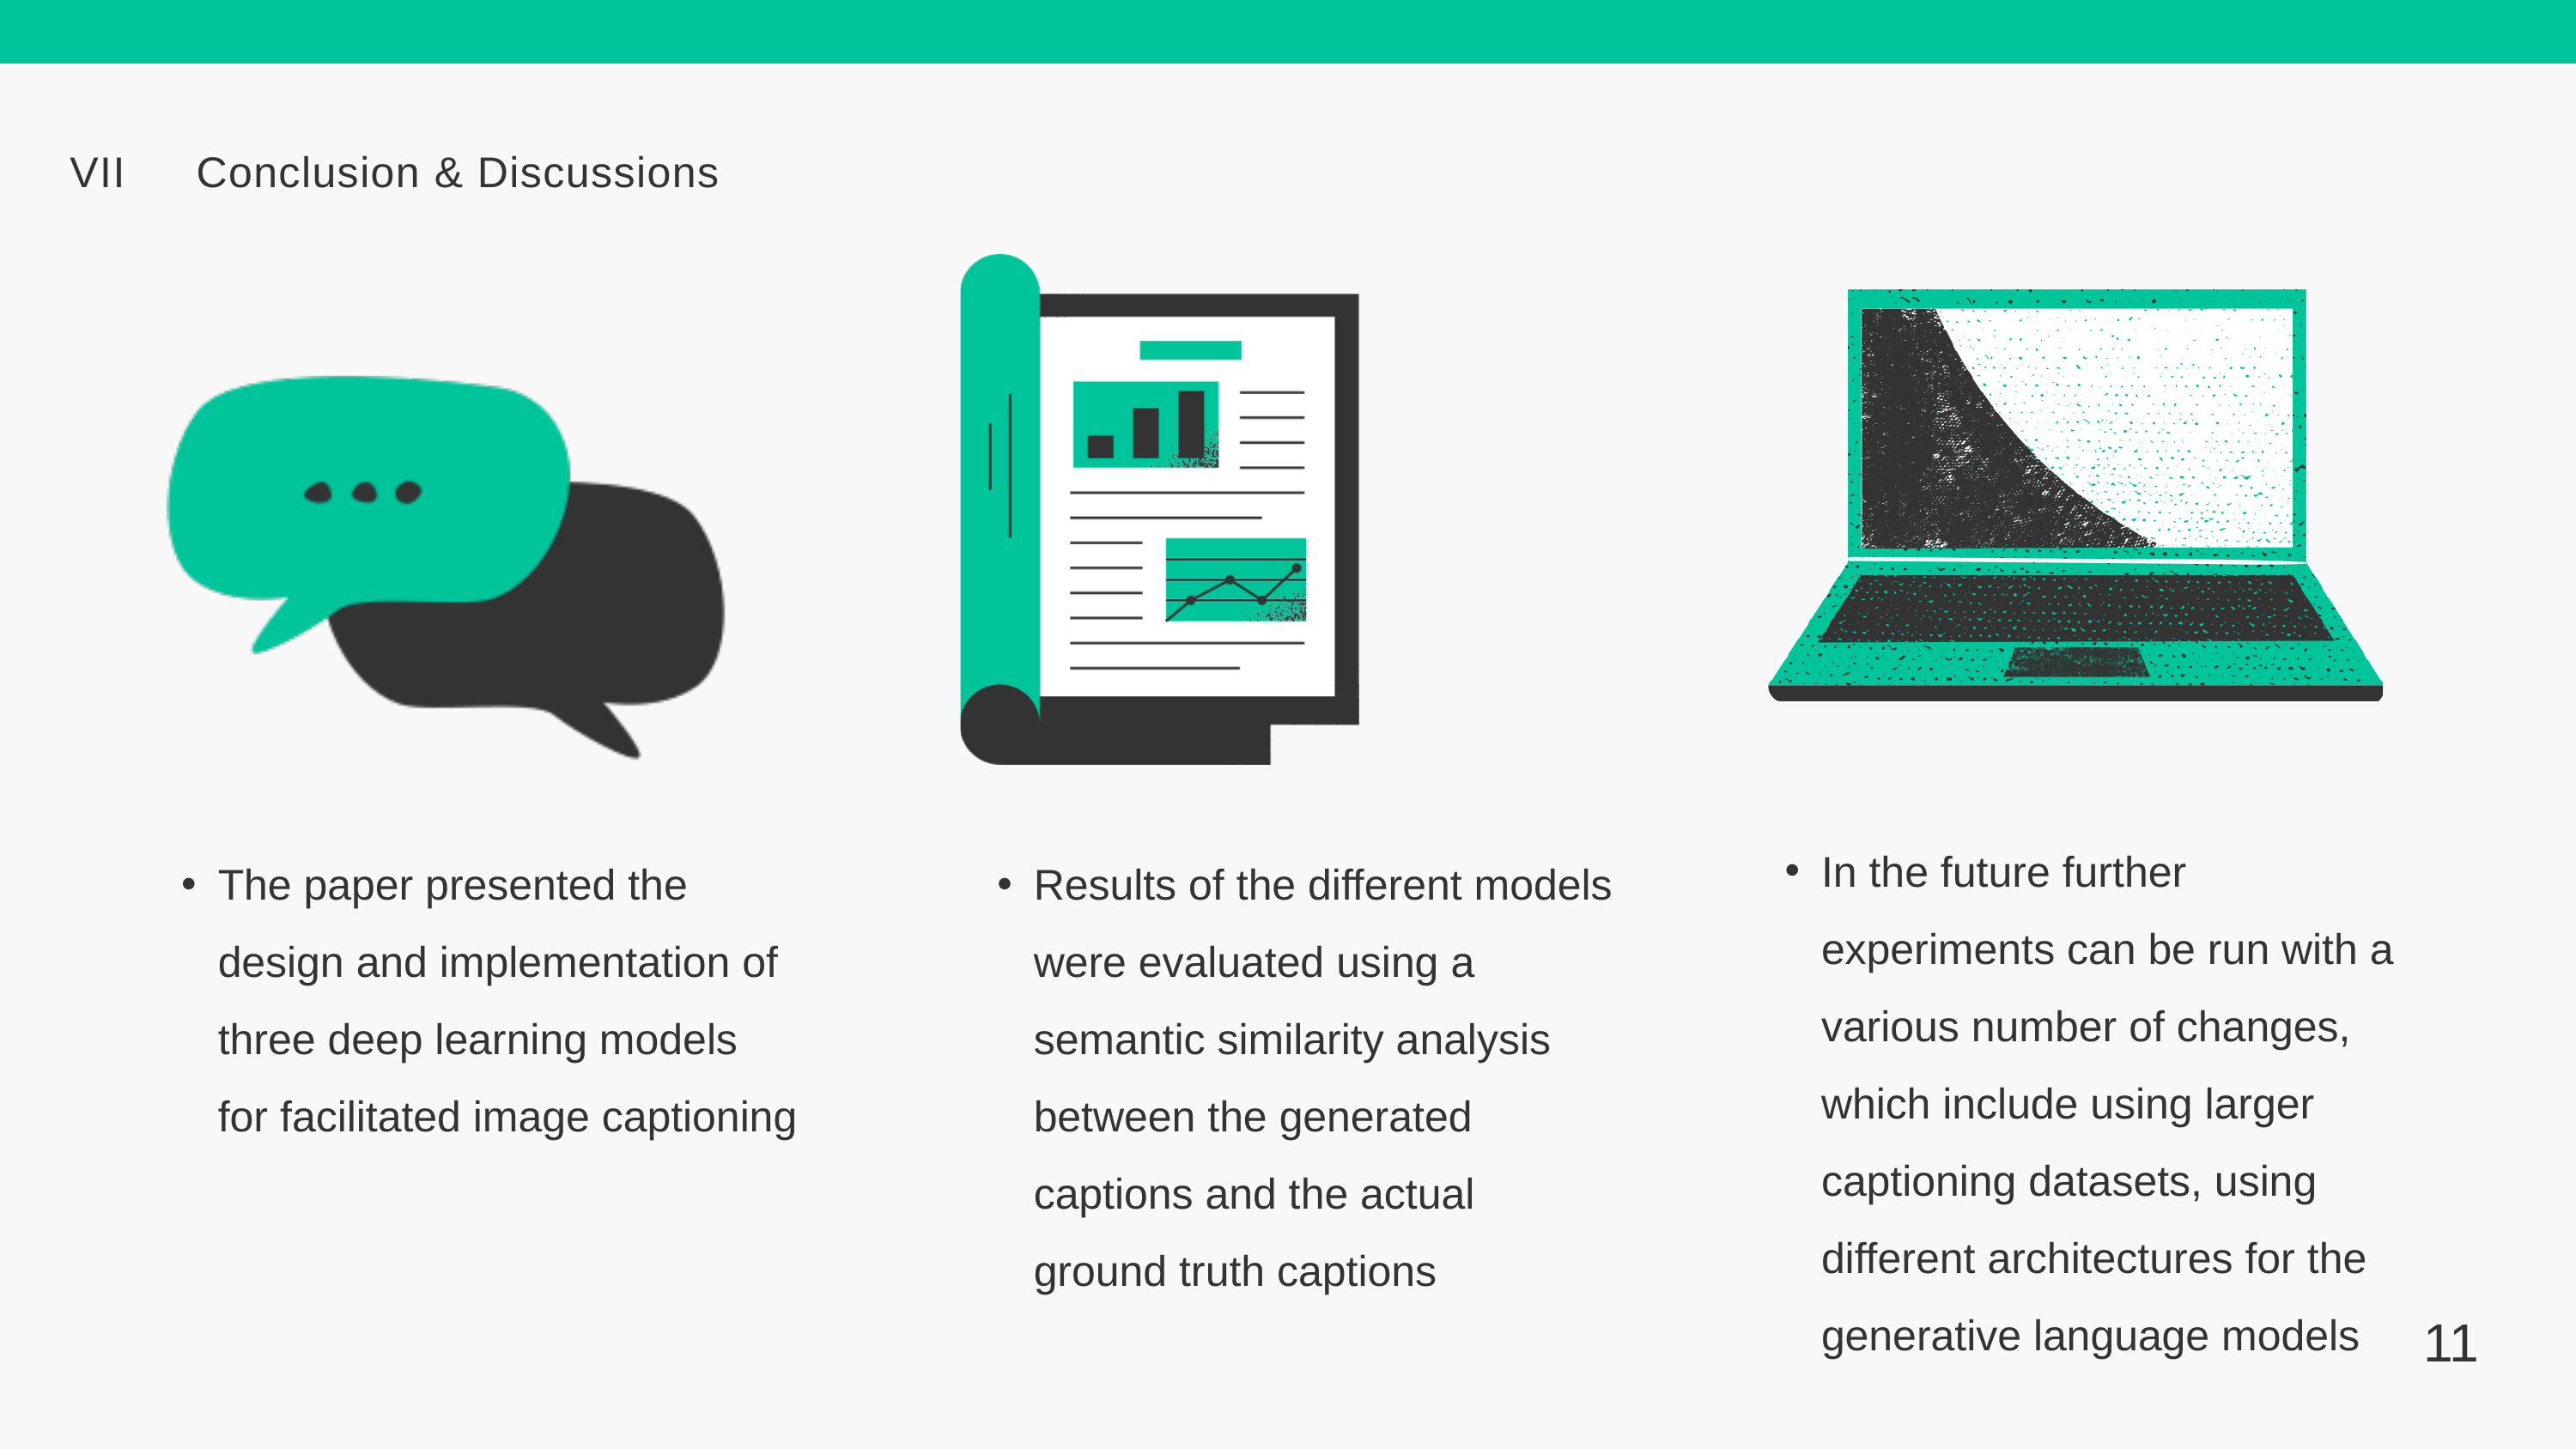

VII
Conclusion & Discussions

In the future further experiments can be run with a various number of changes, which include using larger captioning datasets, using different architectures for the generative language models
The paper presented the design and implementation of three deep learning models for facilitated image captioning
Results of the different models were evaluated using a semantic similarity analysis between the generated captions and the actual ground truth captions
11